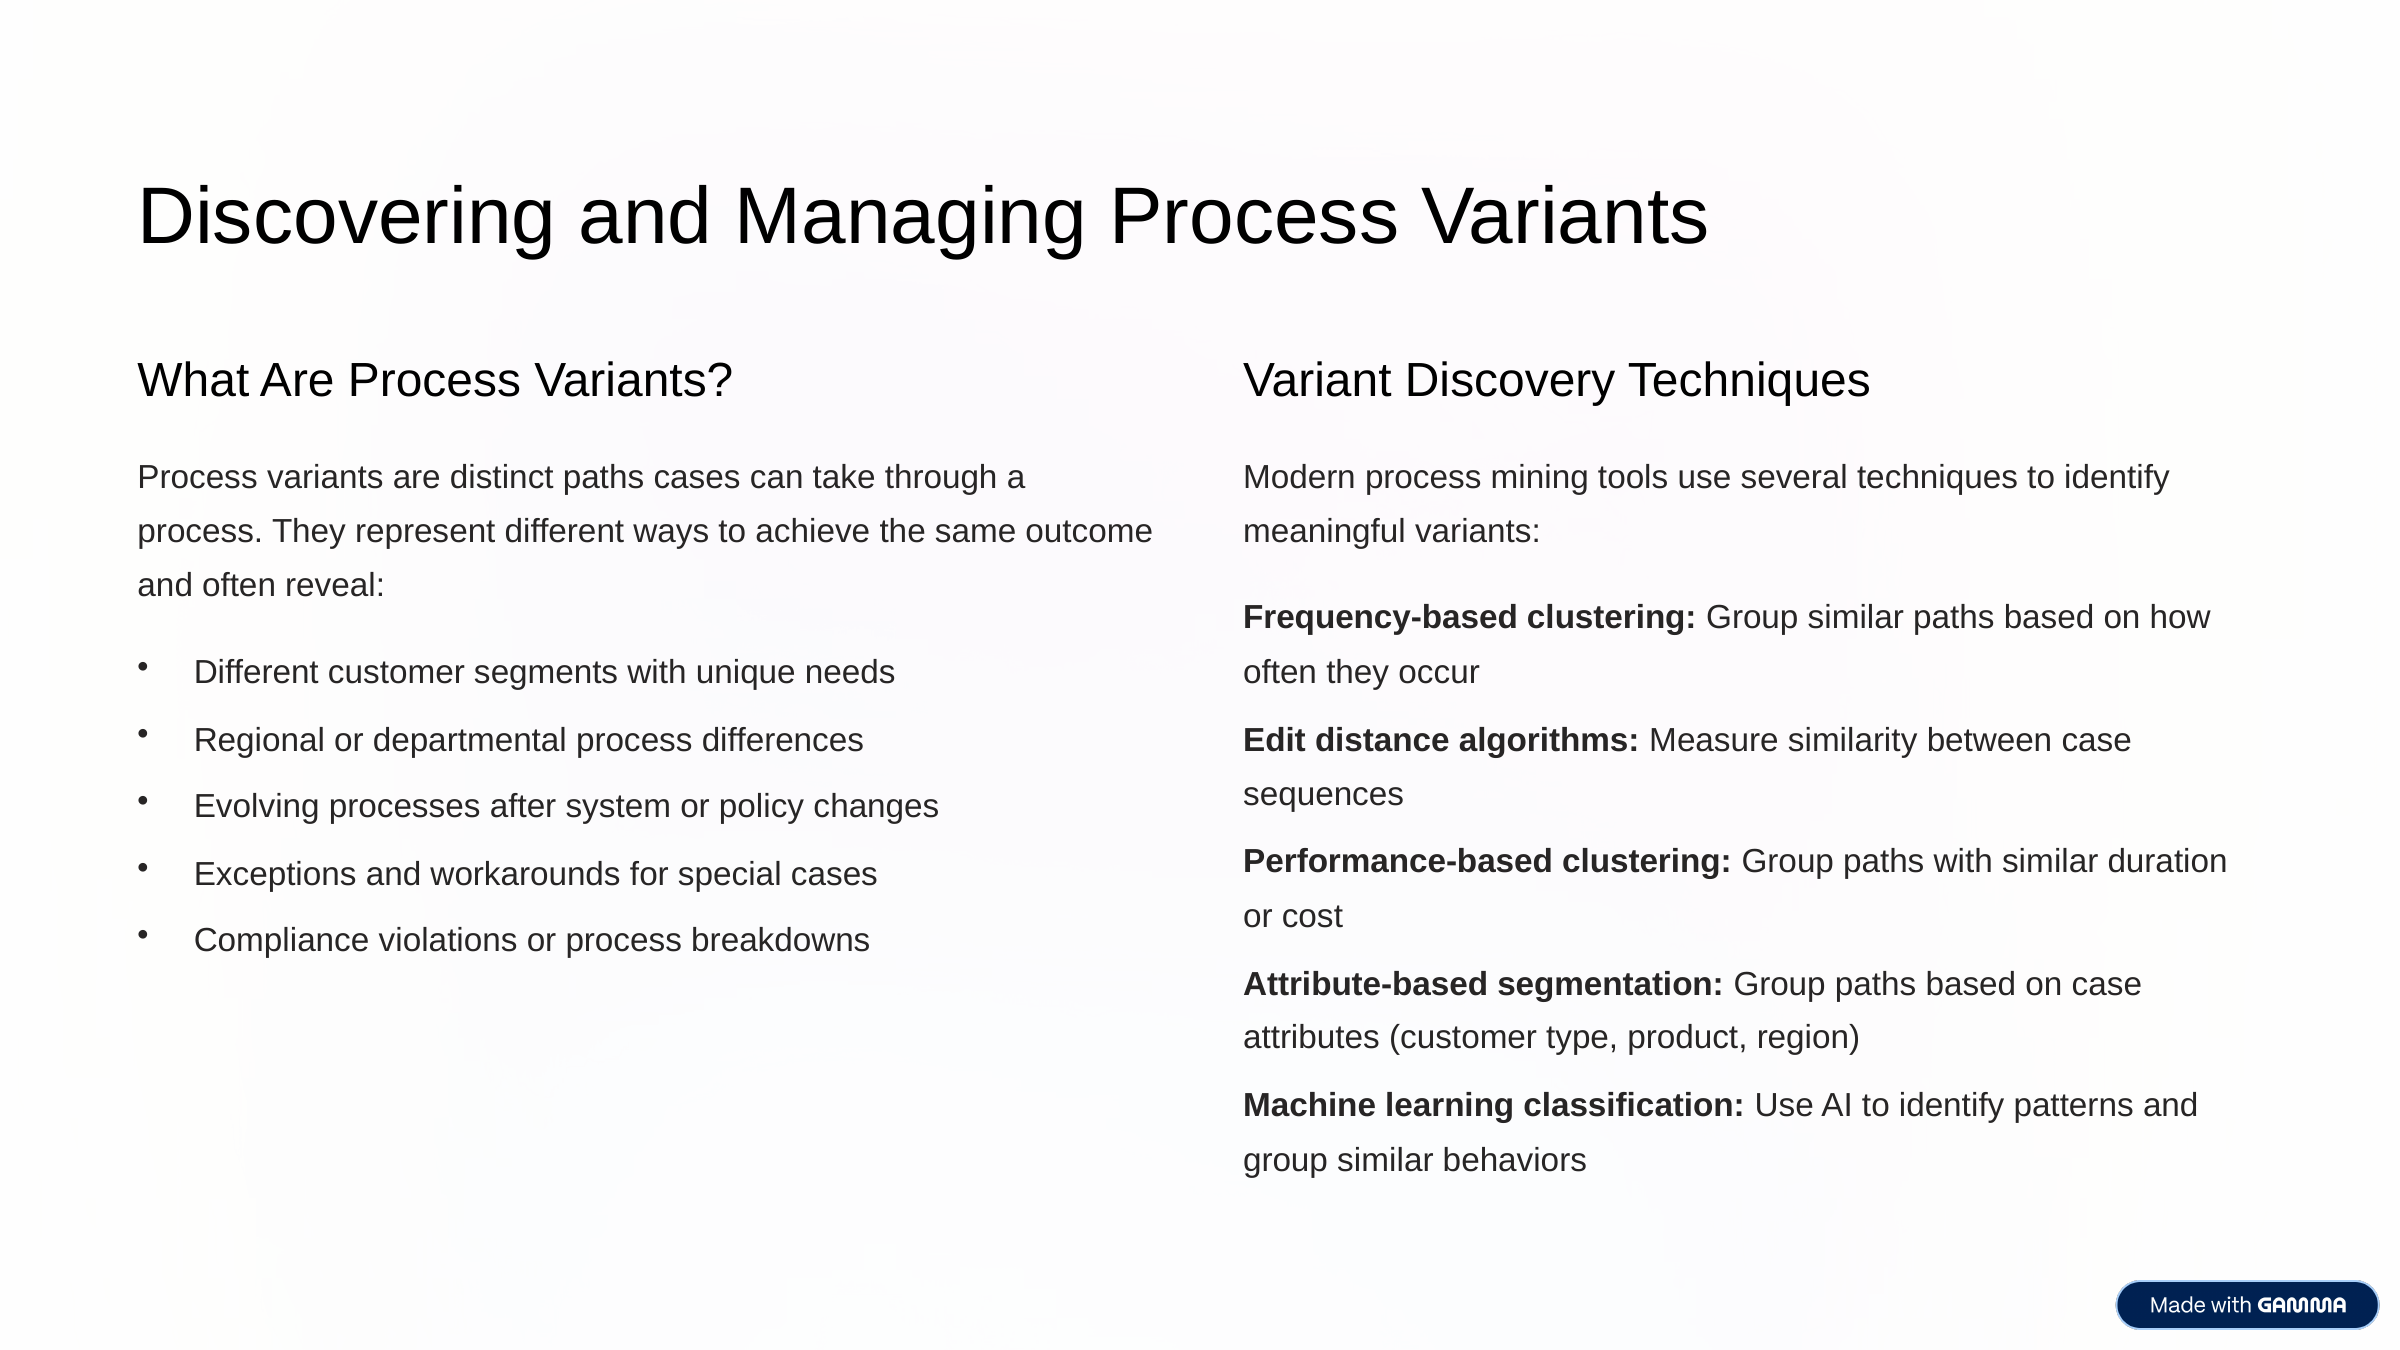

Discovering and Managing Process Variants
What Are Process Variants?
Variant Discovery Techniques
Process variants are distinct paths cases can take through a process. They represent different ways to achieve the same outcome and often reveal:
Modern process mining tools use several techniques to identify meaningful variants:
Frequency-based clustering: Group similar paths based on how often they occur
Different customer segments with unique needs
Regional or departmental process differences
Edit distance algorithms: Measure similarity between case sequences
Evolving processes after system or policy changes
Performance-based clustering: Group paths with similar duration or cost
Exceptions and workarounds for special cases
Compliance violations or process breakdowns
Attribute-based segmentation: Group paths based on case attributes (customer type, product, region)
Machine learning classification: Use AI to identify patterns and group similar behaviors